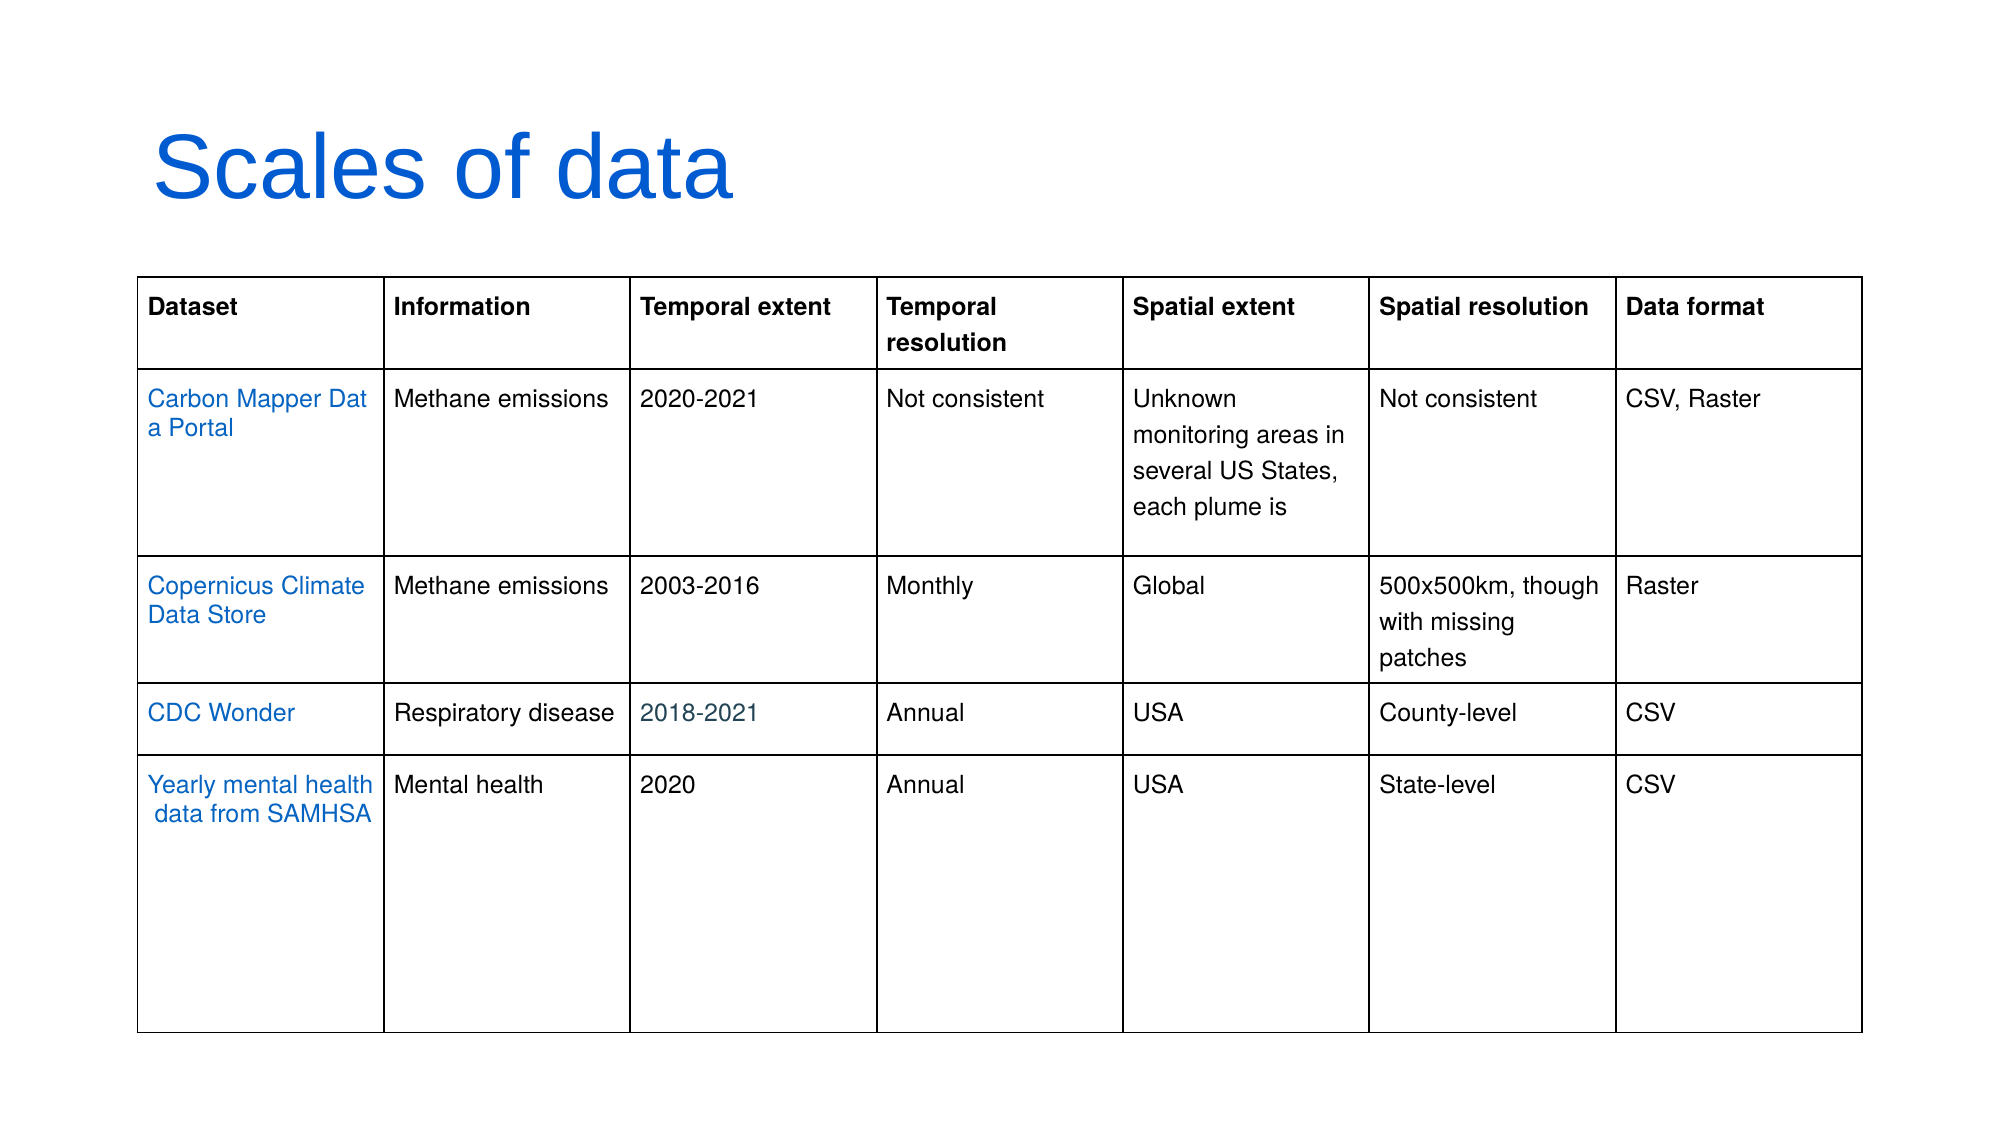

# Scales of data
| Dataset | Information | Temporal extent | Temporal resolution | Spatial extent | Spatial resolution | Data format |
| --- | --- | --- | --- | --- | --- | --- |
| Carbon Mapper Data Portal | Methane emissions | 2020-2021 | Not consistent | Unknown monitoring areas in several US States, each plume is | Not consistent | CSV, Raster |
| Copernicus Climate Data Store | Methane emissions | 2003-2016 | Monthly | Global | 500x500km, though with missing patches | Raster |
| CDC Wonder | Respiratory disease | 2018-2021 | Annual | USA | County-level | CSV |
| Yearly mental health data from SAMHSA | Mental health | 2020 | Annual | USA | State-level | CSV |